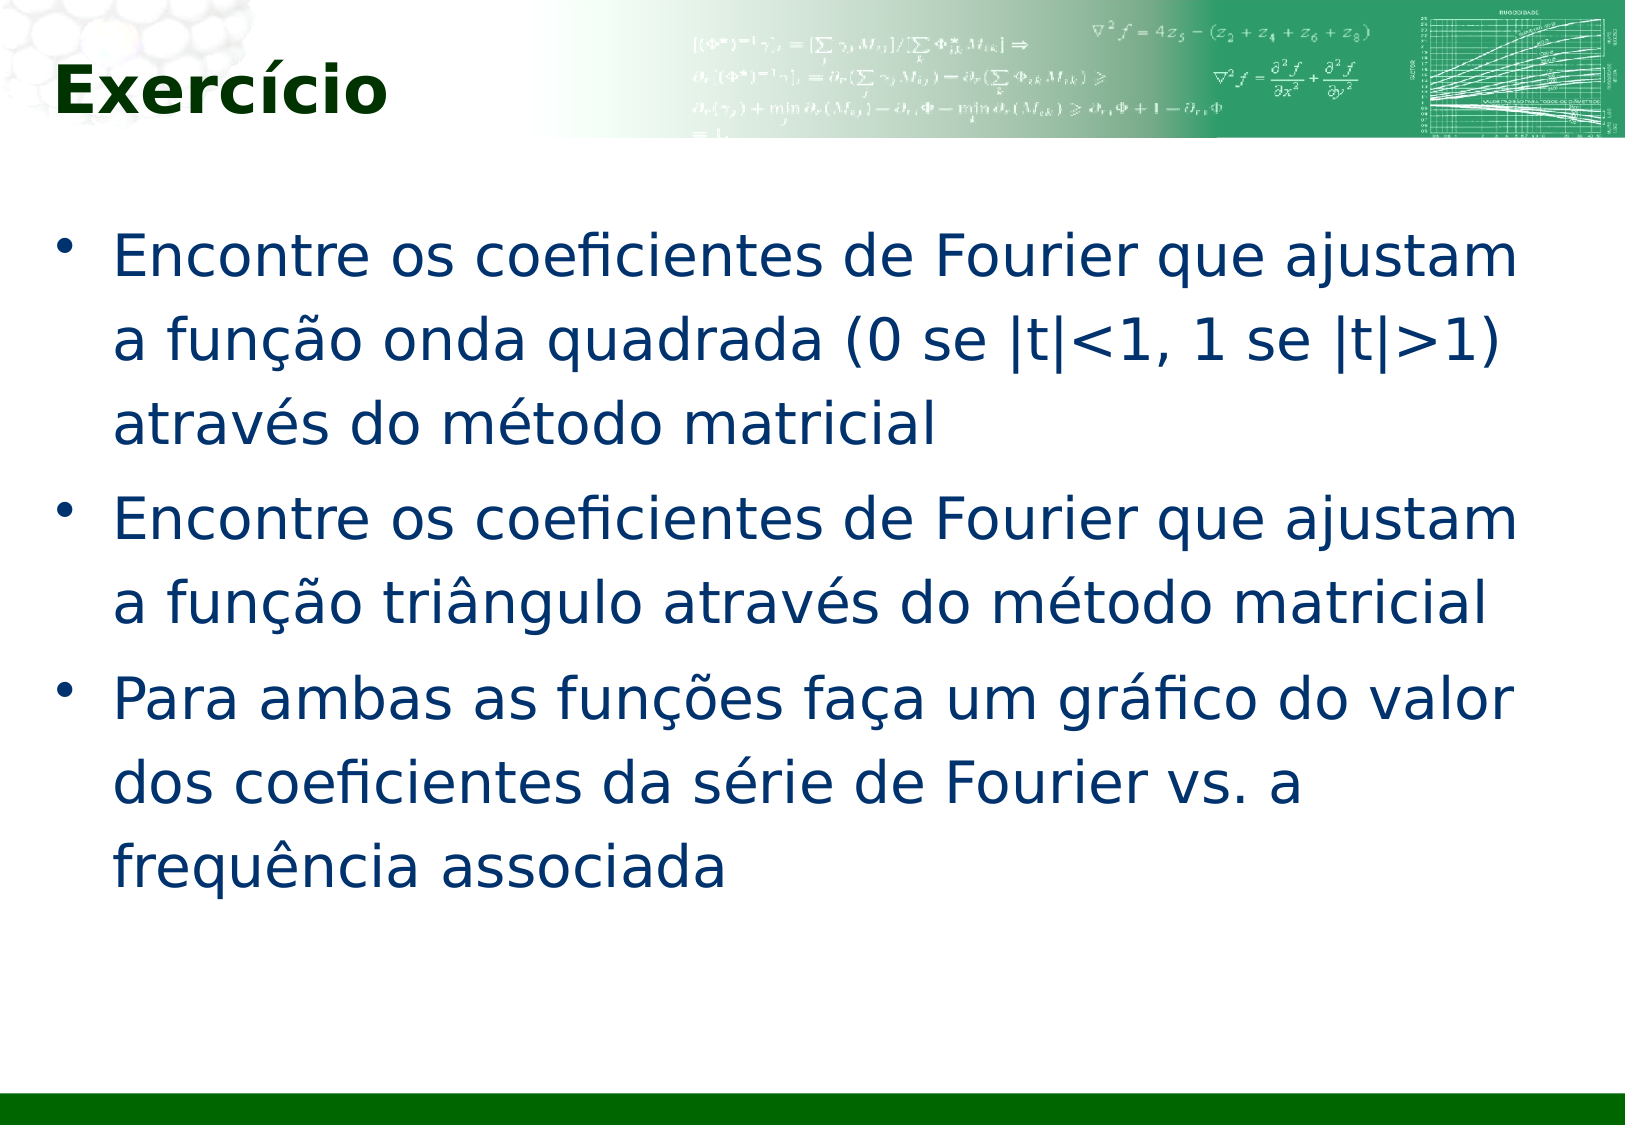

# Exercício
Encontre os coeficientes de Fourier que ajustam a função onda quadrada (0 se |t|<1, 1 se |t|>1) através do método matricial
Encontre os coeficientes de Fourier que ajustam a função triângulo através do método matricial
Para ambas as funções faça um gráfico do valor dos coeficientes da série de Fourier vs. a frequência associada